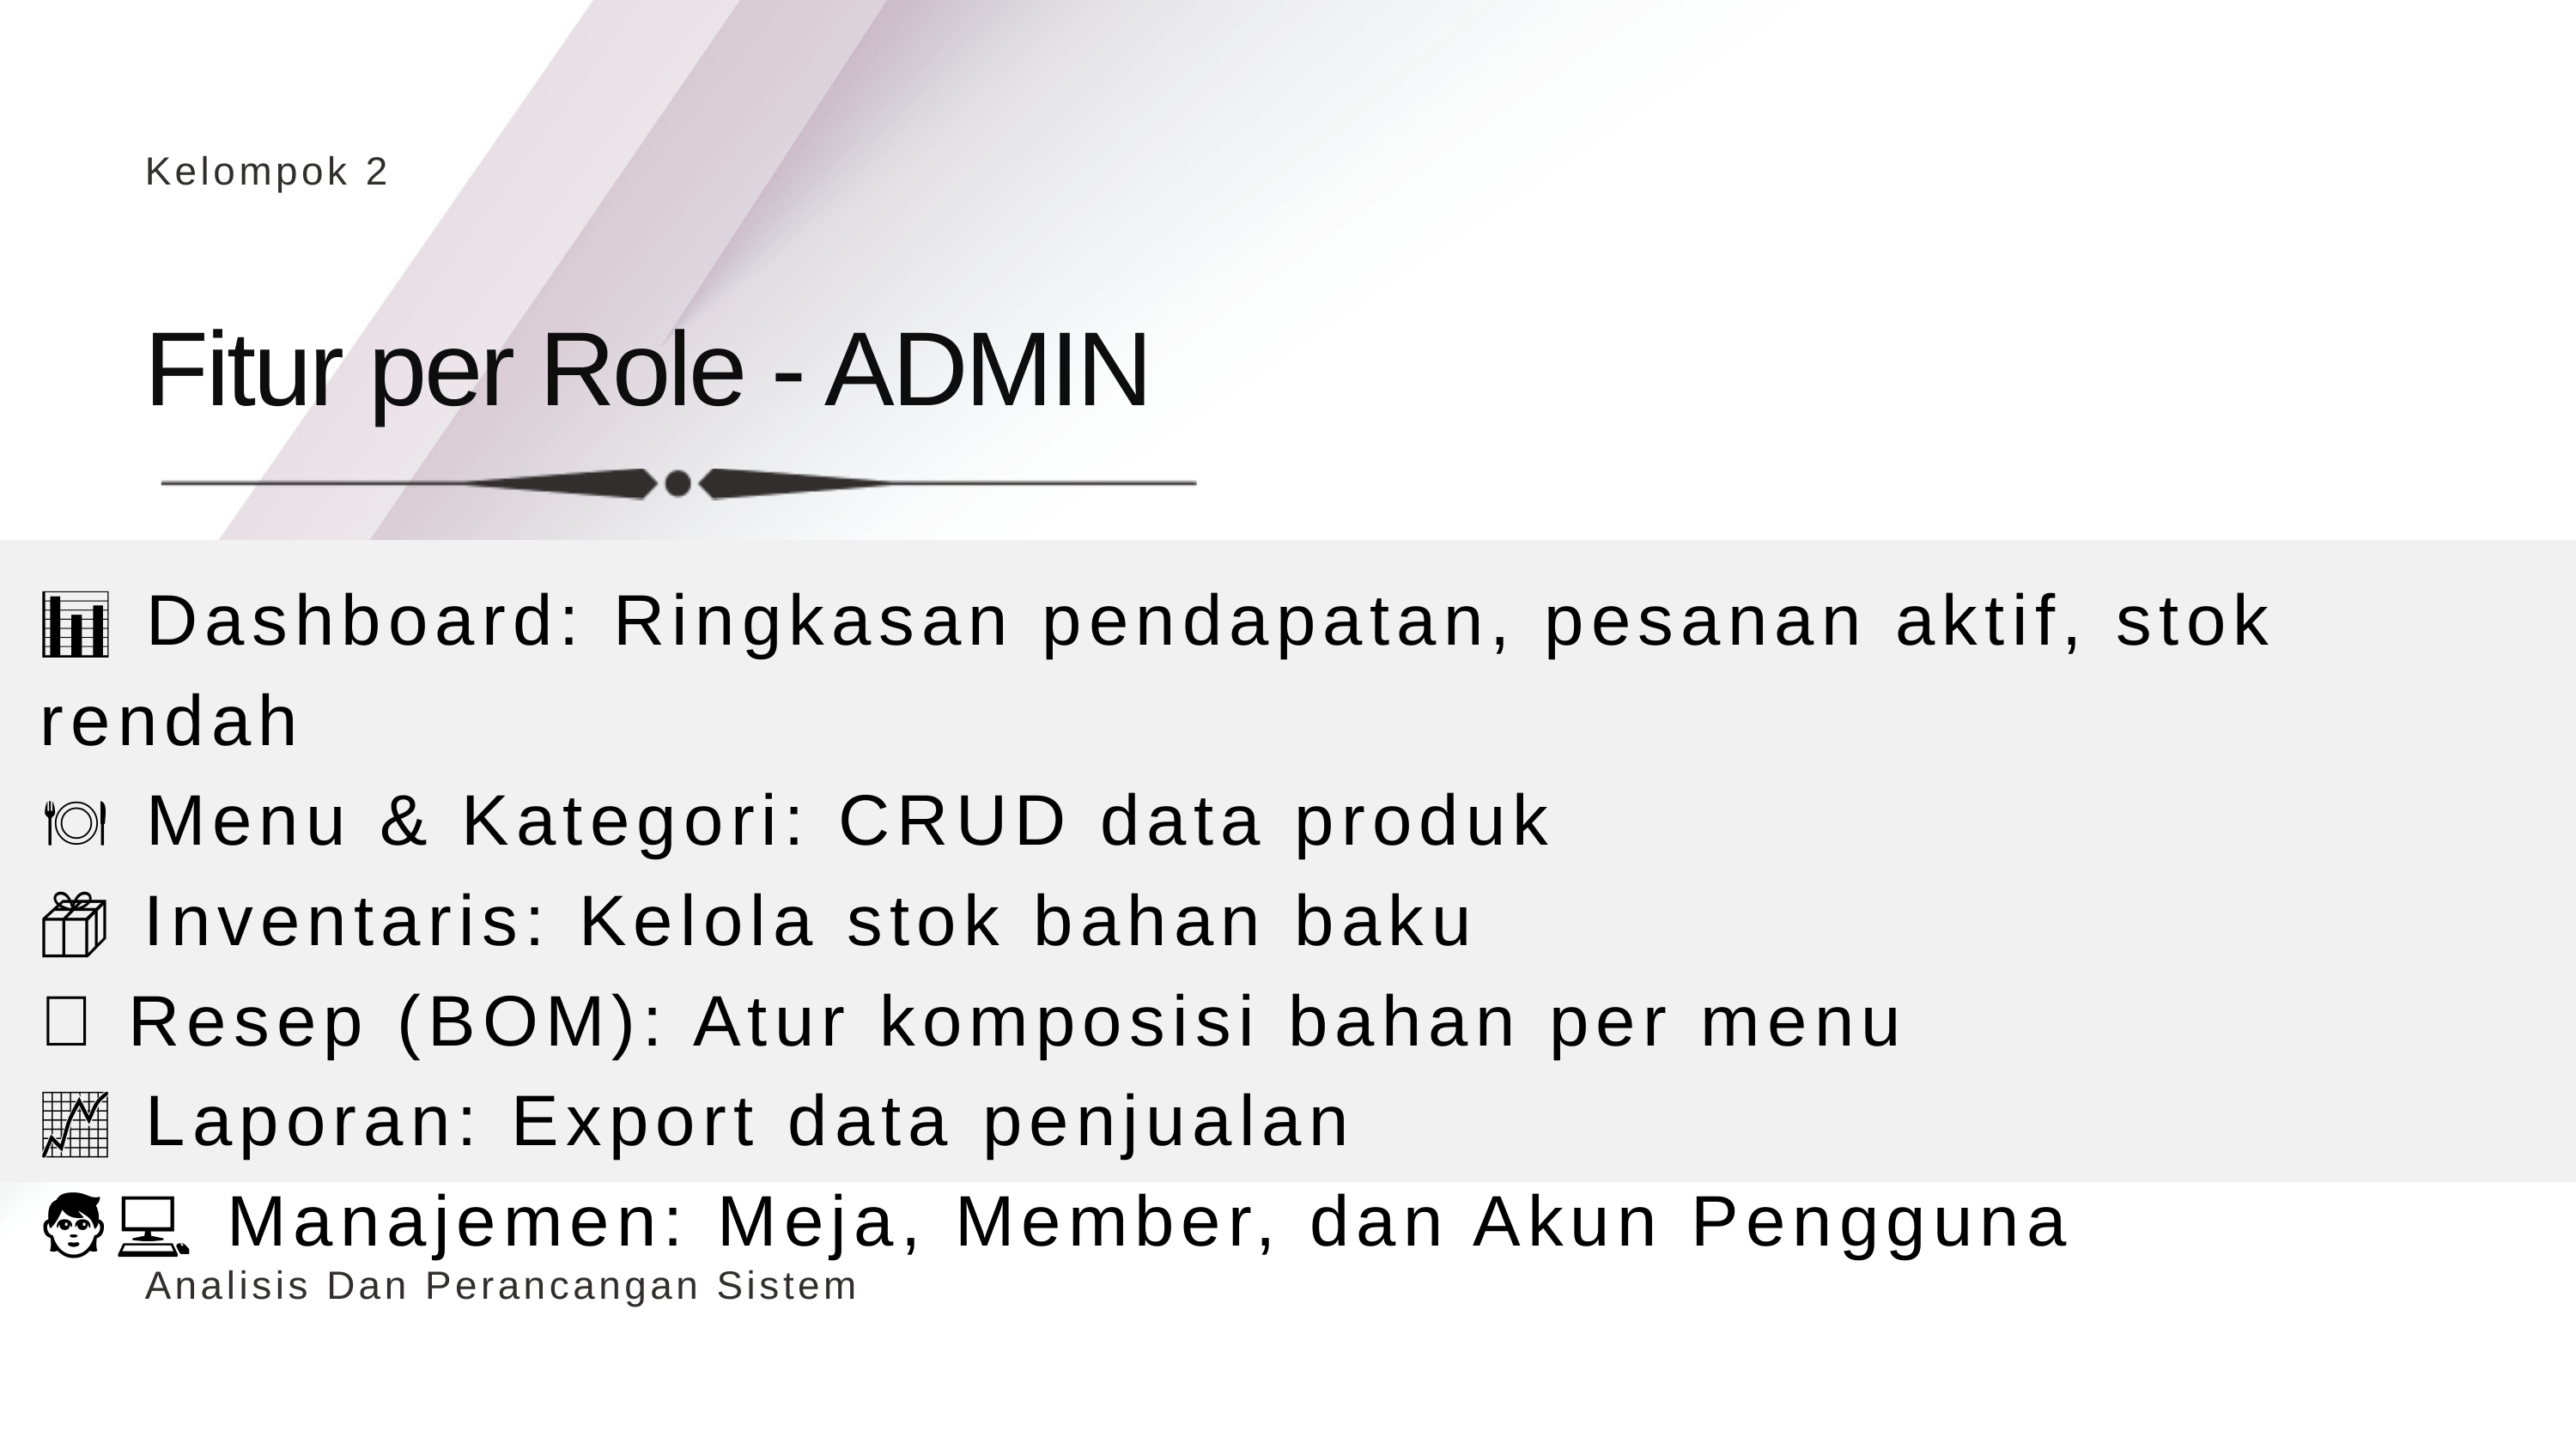

Kelompok 2
Fitur per Role - ADMIN

📊 Dashboard: Ringkasan pendapatan, pesanan aktif, stok rendah
🍽️ Menu & Kategori: CRUD data produk
📦 Inventaris: Kelola stok bahan baku
🧾 Resep (BOM): Atur komposisi bahan per menu
📈 Laporan: Export data penjualan
🧑‍💻 Manajemen: Meja, Member, dan Akun Pengguna
Analisis Dan Perancangan Sistem